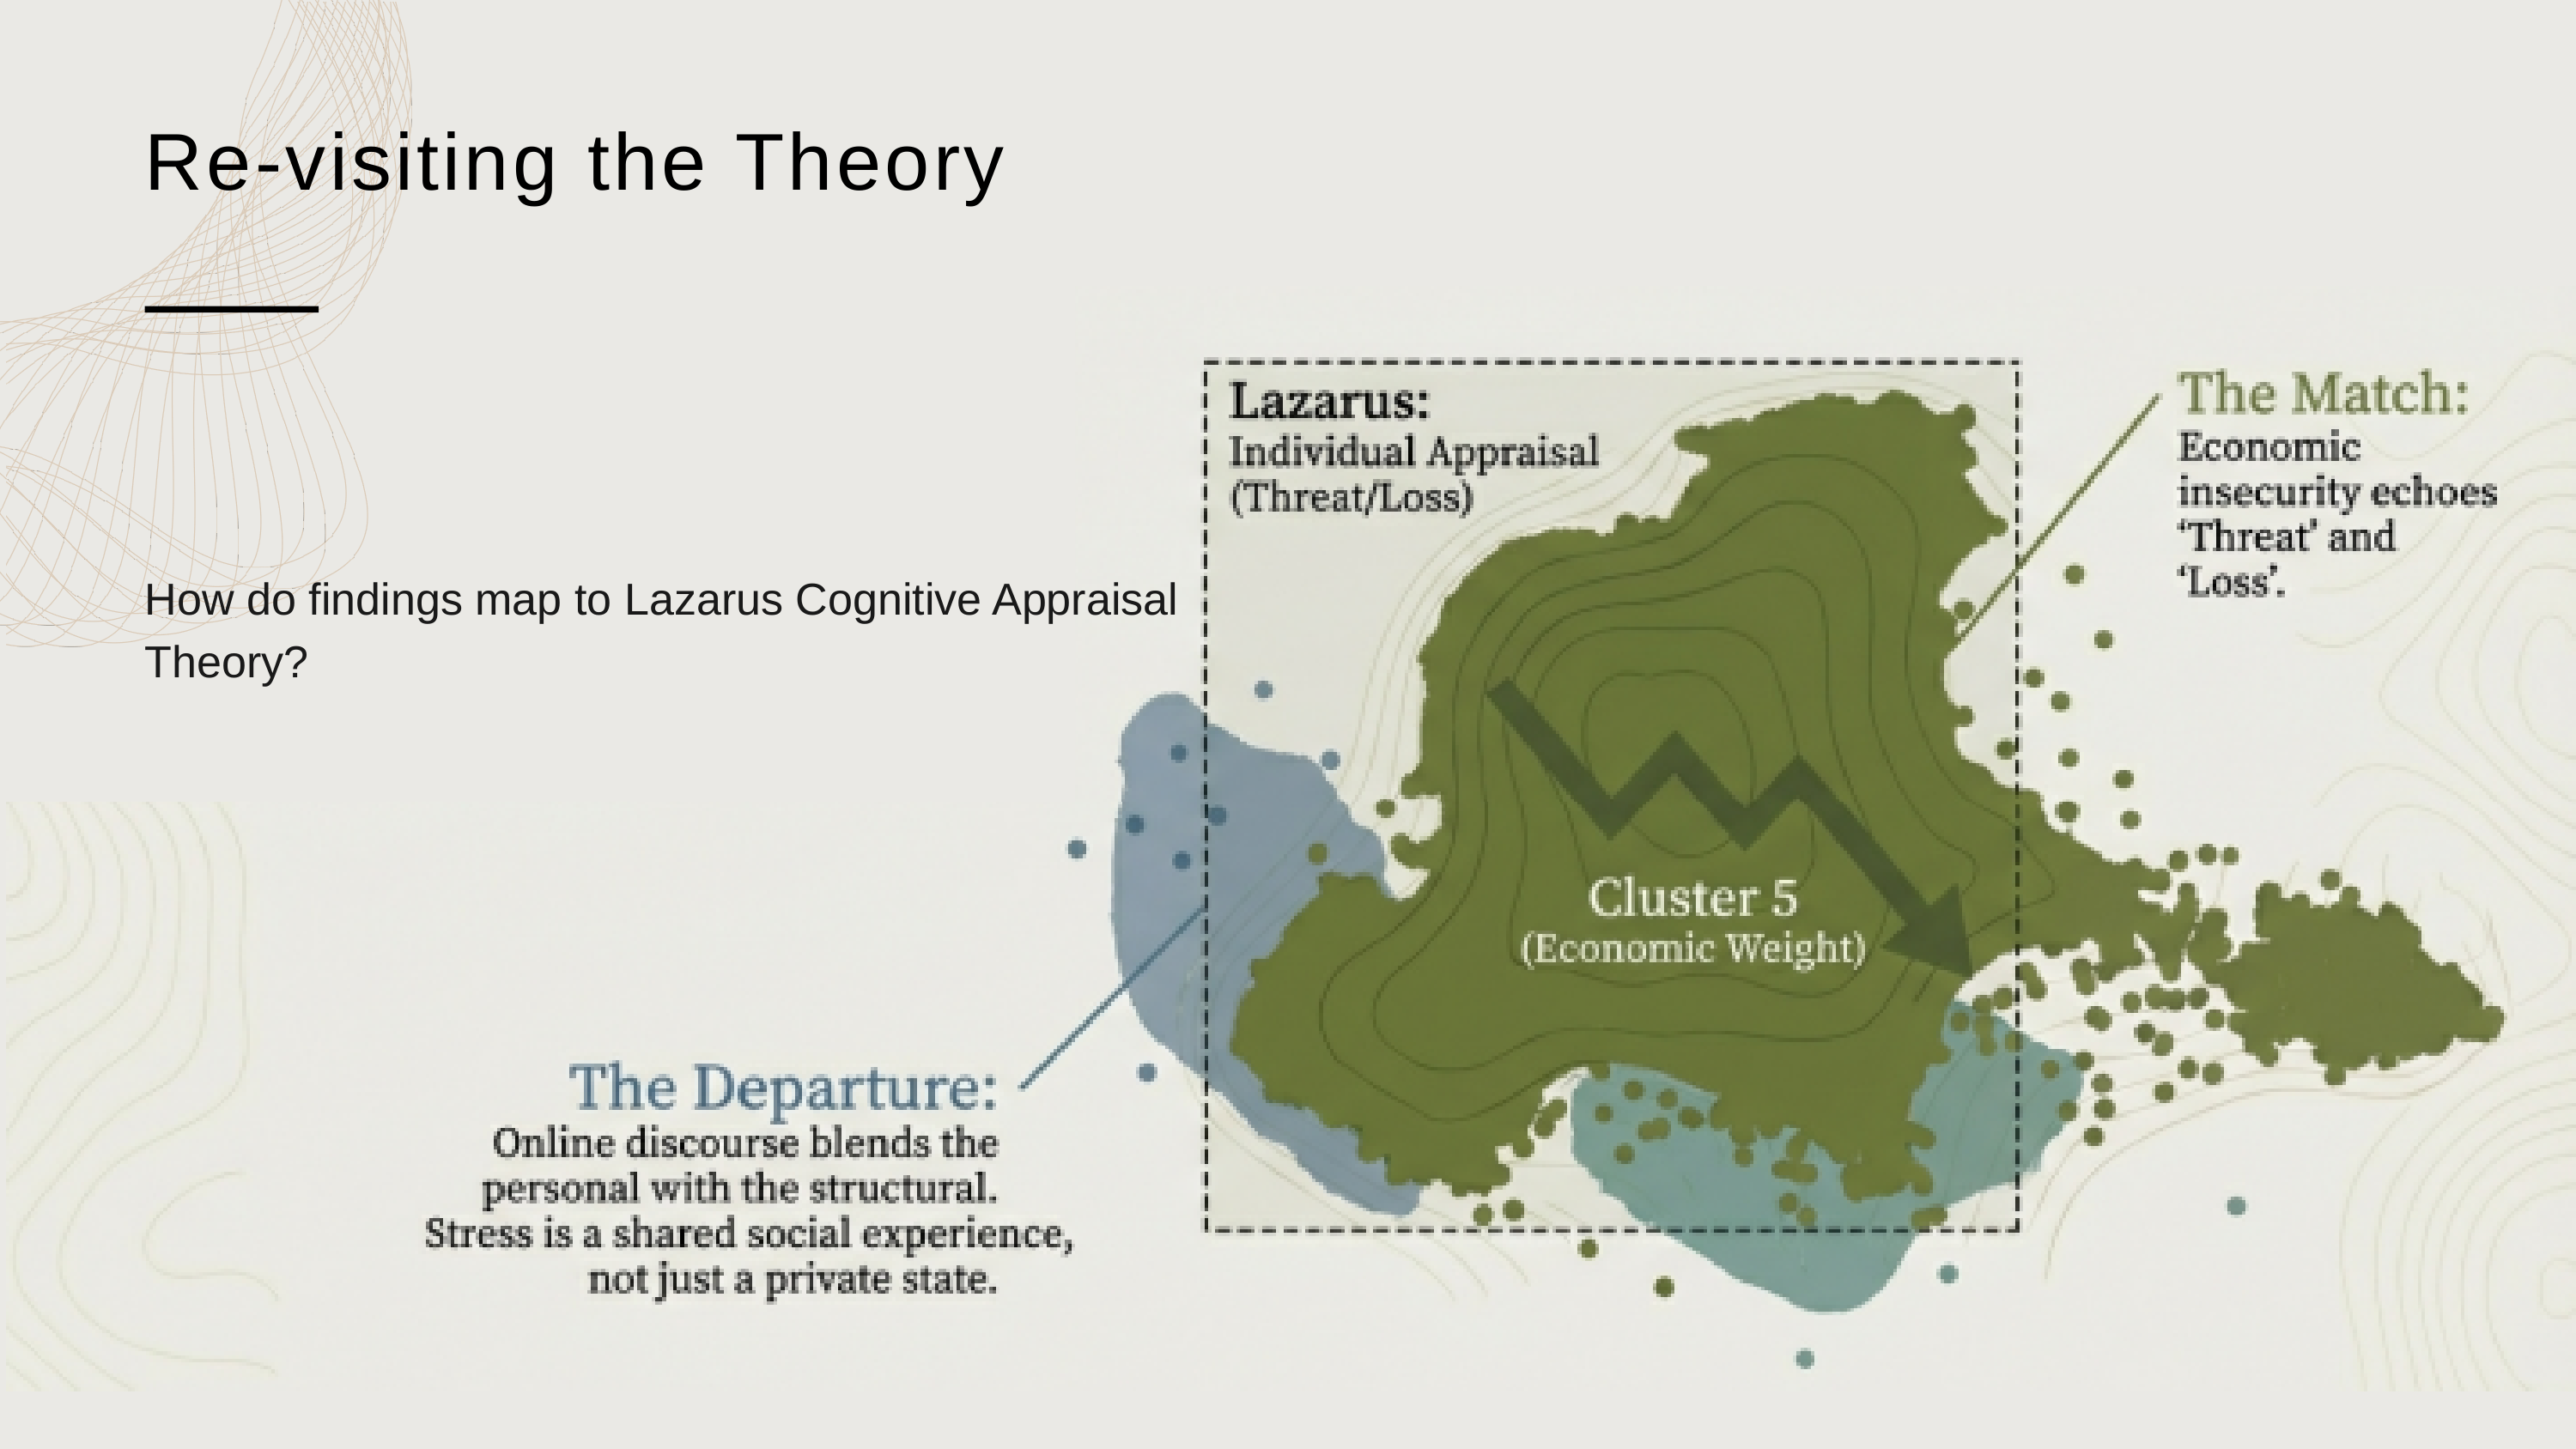

Re-visiting the Theory

How do findings map to Lazarus Cognitive Appraisal Theory?